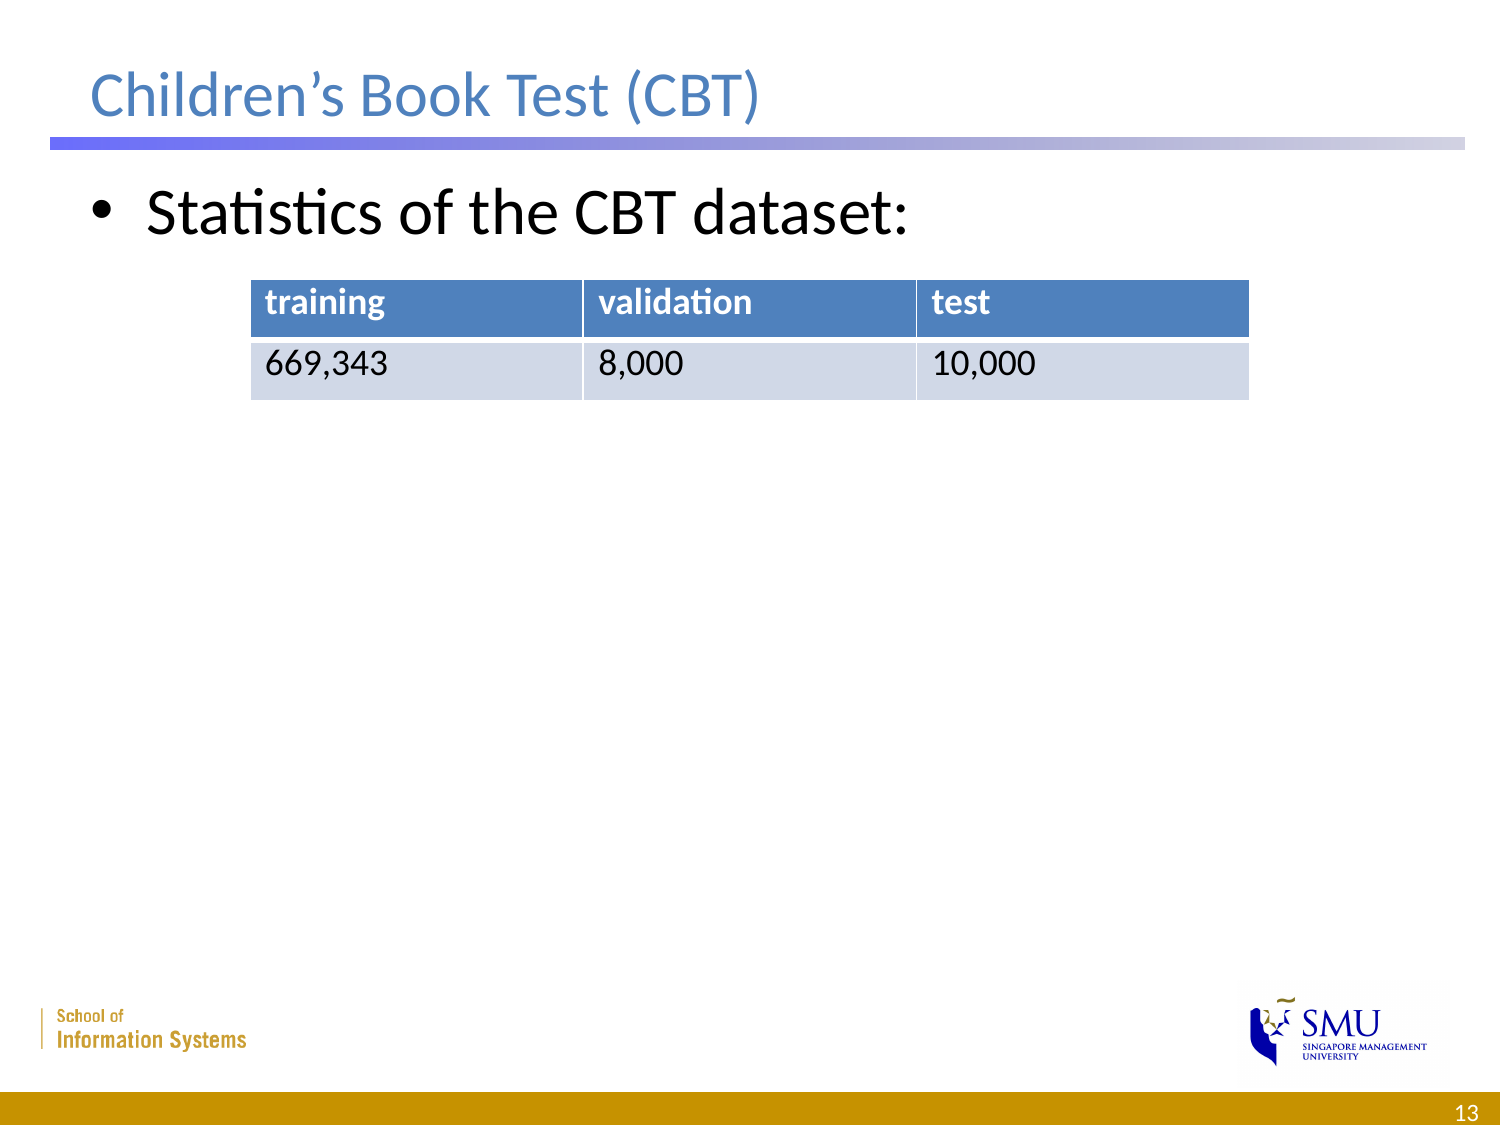

# Children’s Book Test (CBT)
Statistics of the CBT dataset:
| training | validation | test |
| --- | --- | --- |
| 669,343 | 8,000 | 10,000 |

13